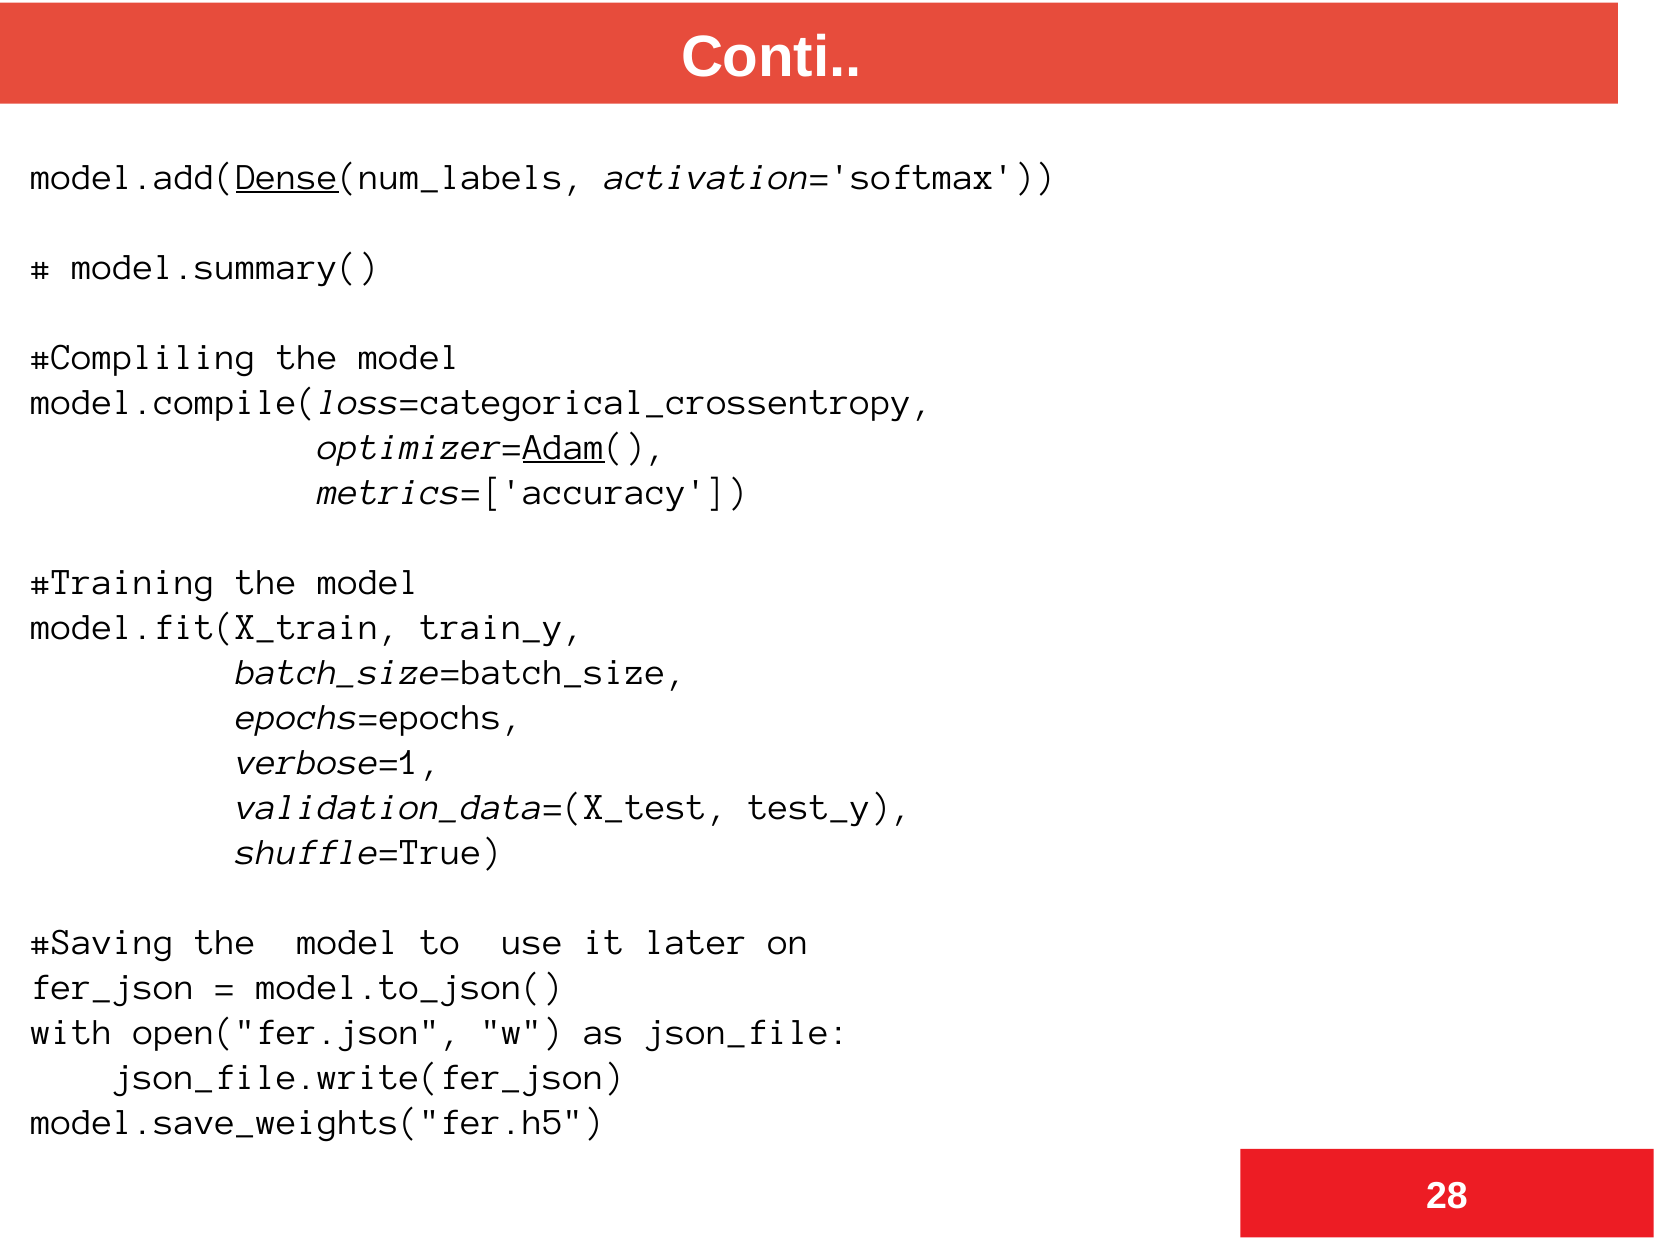

Conti..
Code for training model
model.add(Dense(num_labels, activation='softmax'))
# model.summary()
#Compliling the model
model.compile(loss=categorical_crossentropy,
              optimizer=Adam(),
              metrics=['accuracy'])
#Training the model
model.fit(X_train, train_y,
          batch_size=batch_size,
          epochs=epochs,
          verbose=1,
          validation_data=(X_test, test_y),
          shuffle=True)

#Saving the  model to  use it later on
fer_json = model.to_json()
with open("fer.json", "w") as json_file:
    json_file.write(fer_json)
model.save_weights("fer.h5")

28